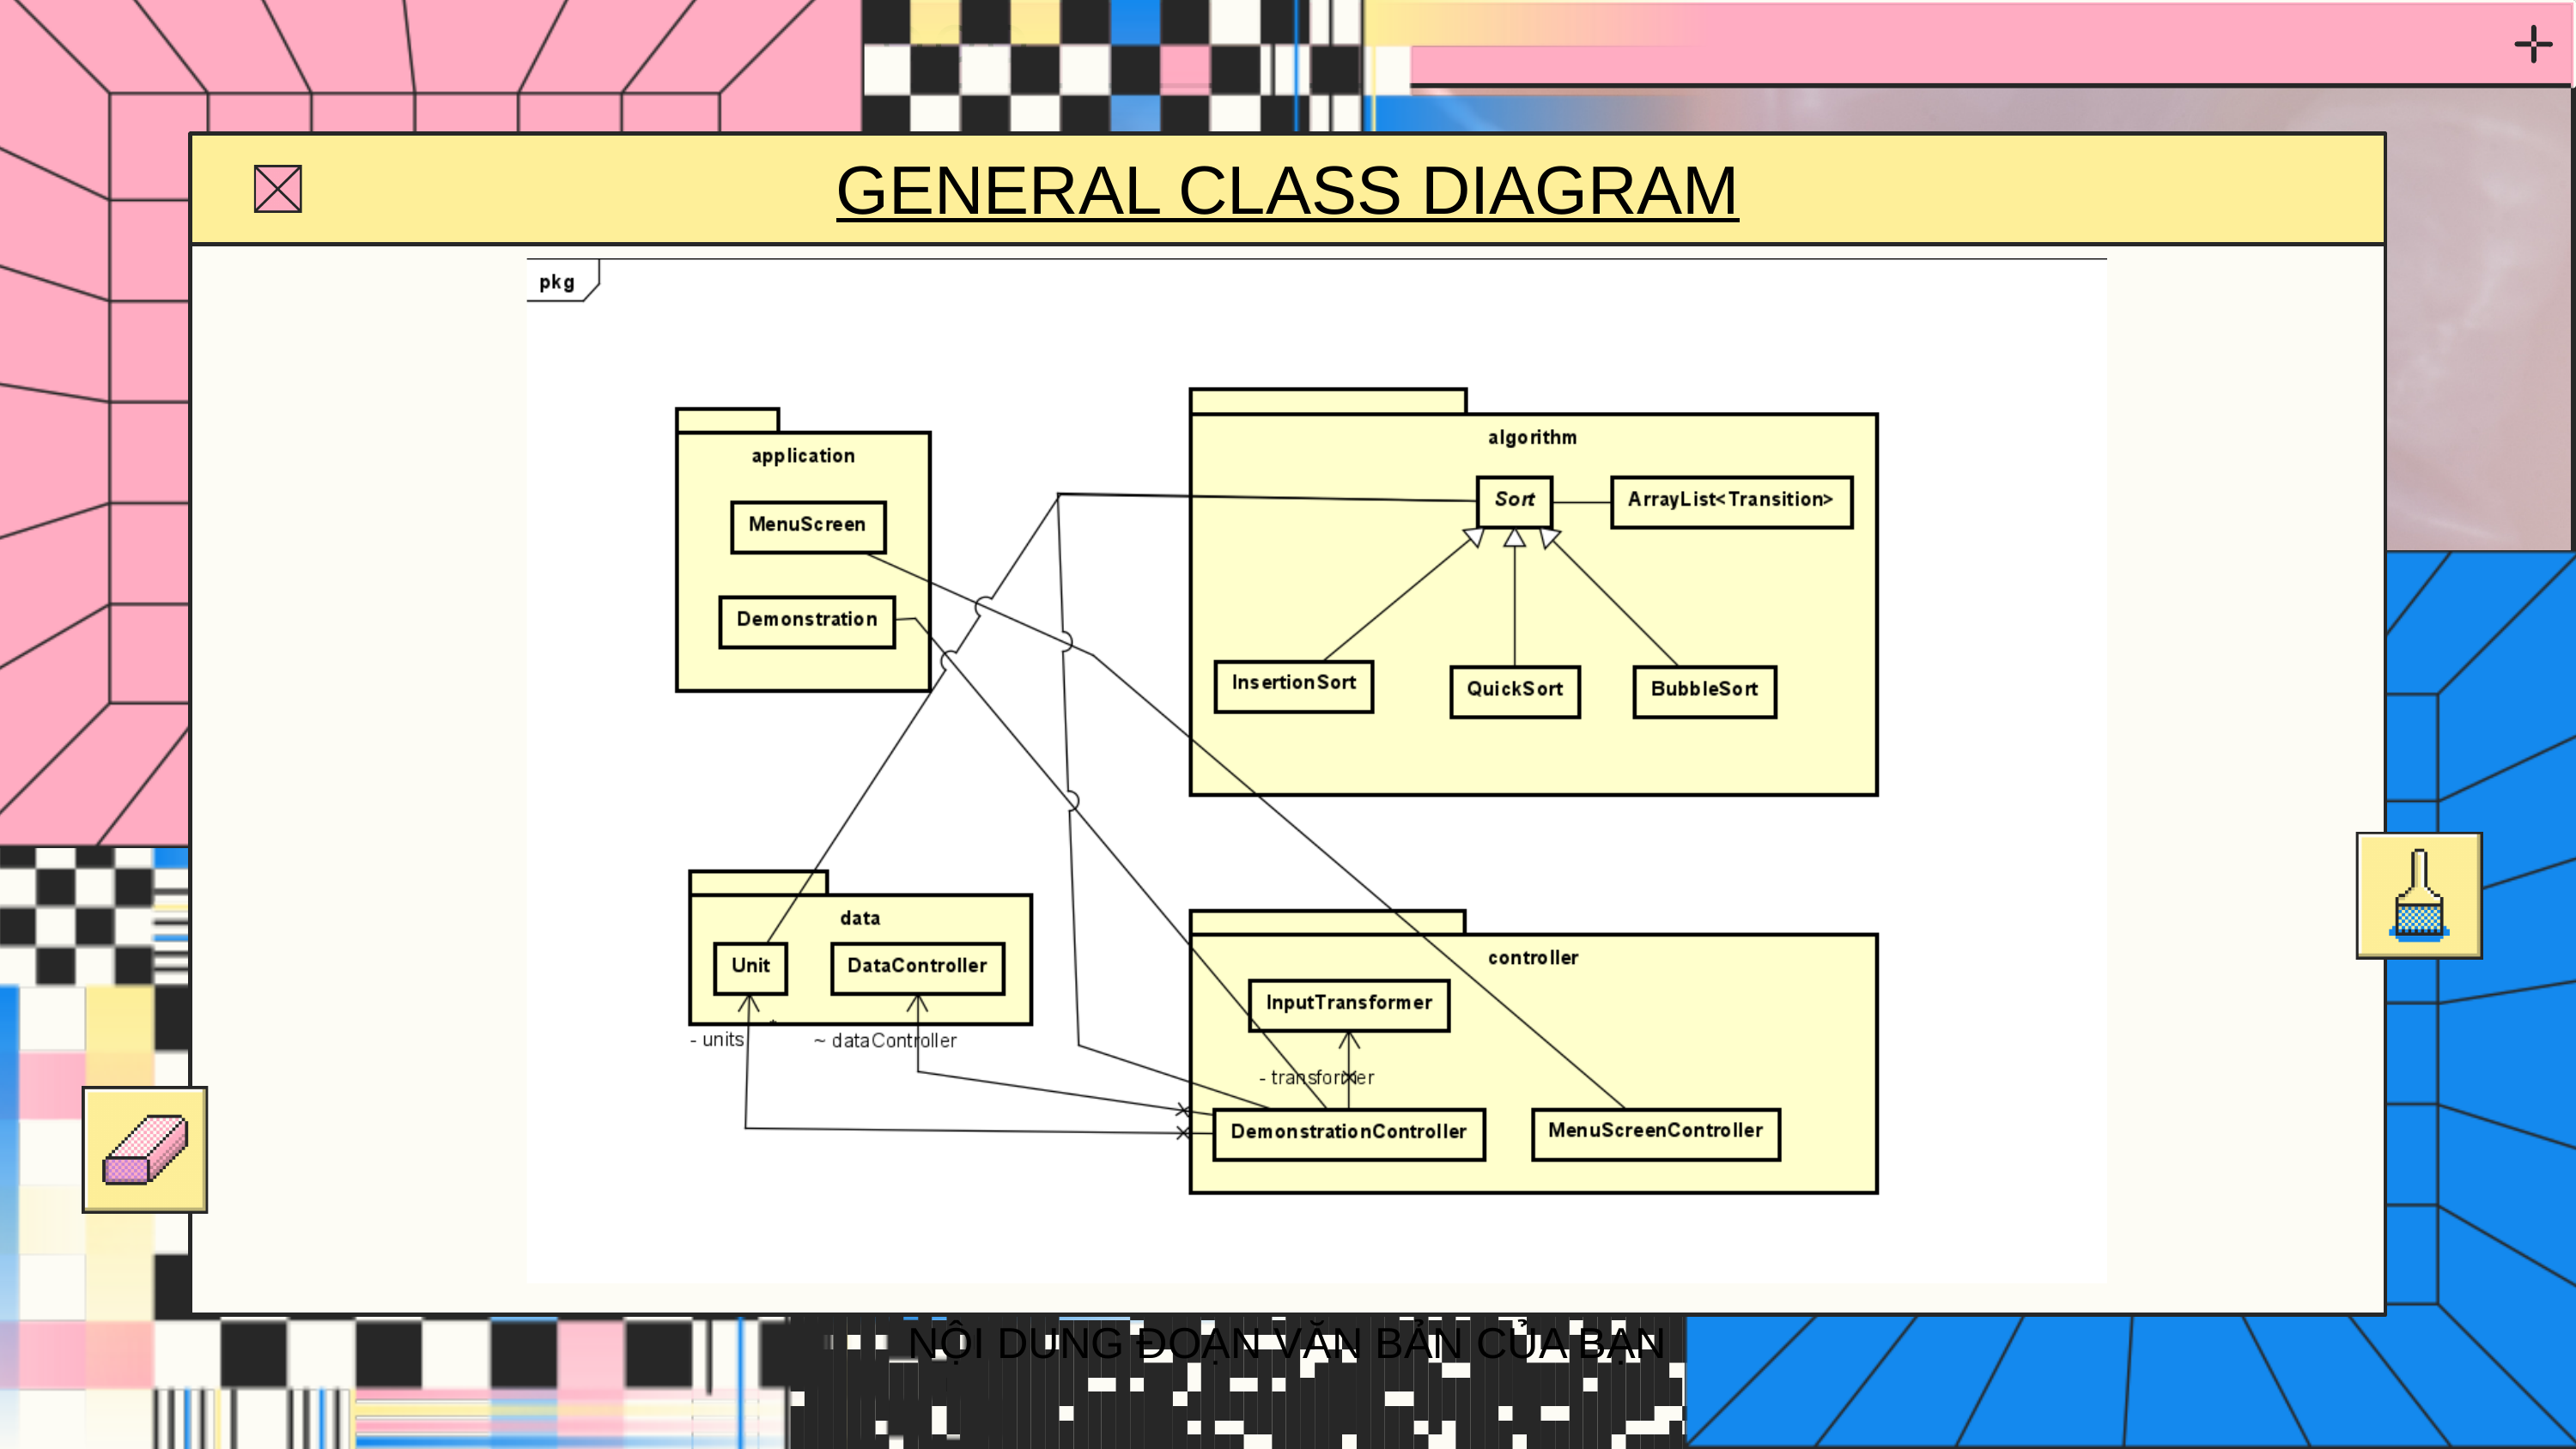

GENERAL CLASS DIAGRAM

NỘI DUNG ĐOẠN VĂN BẢN CỦA BẠN